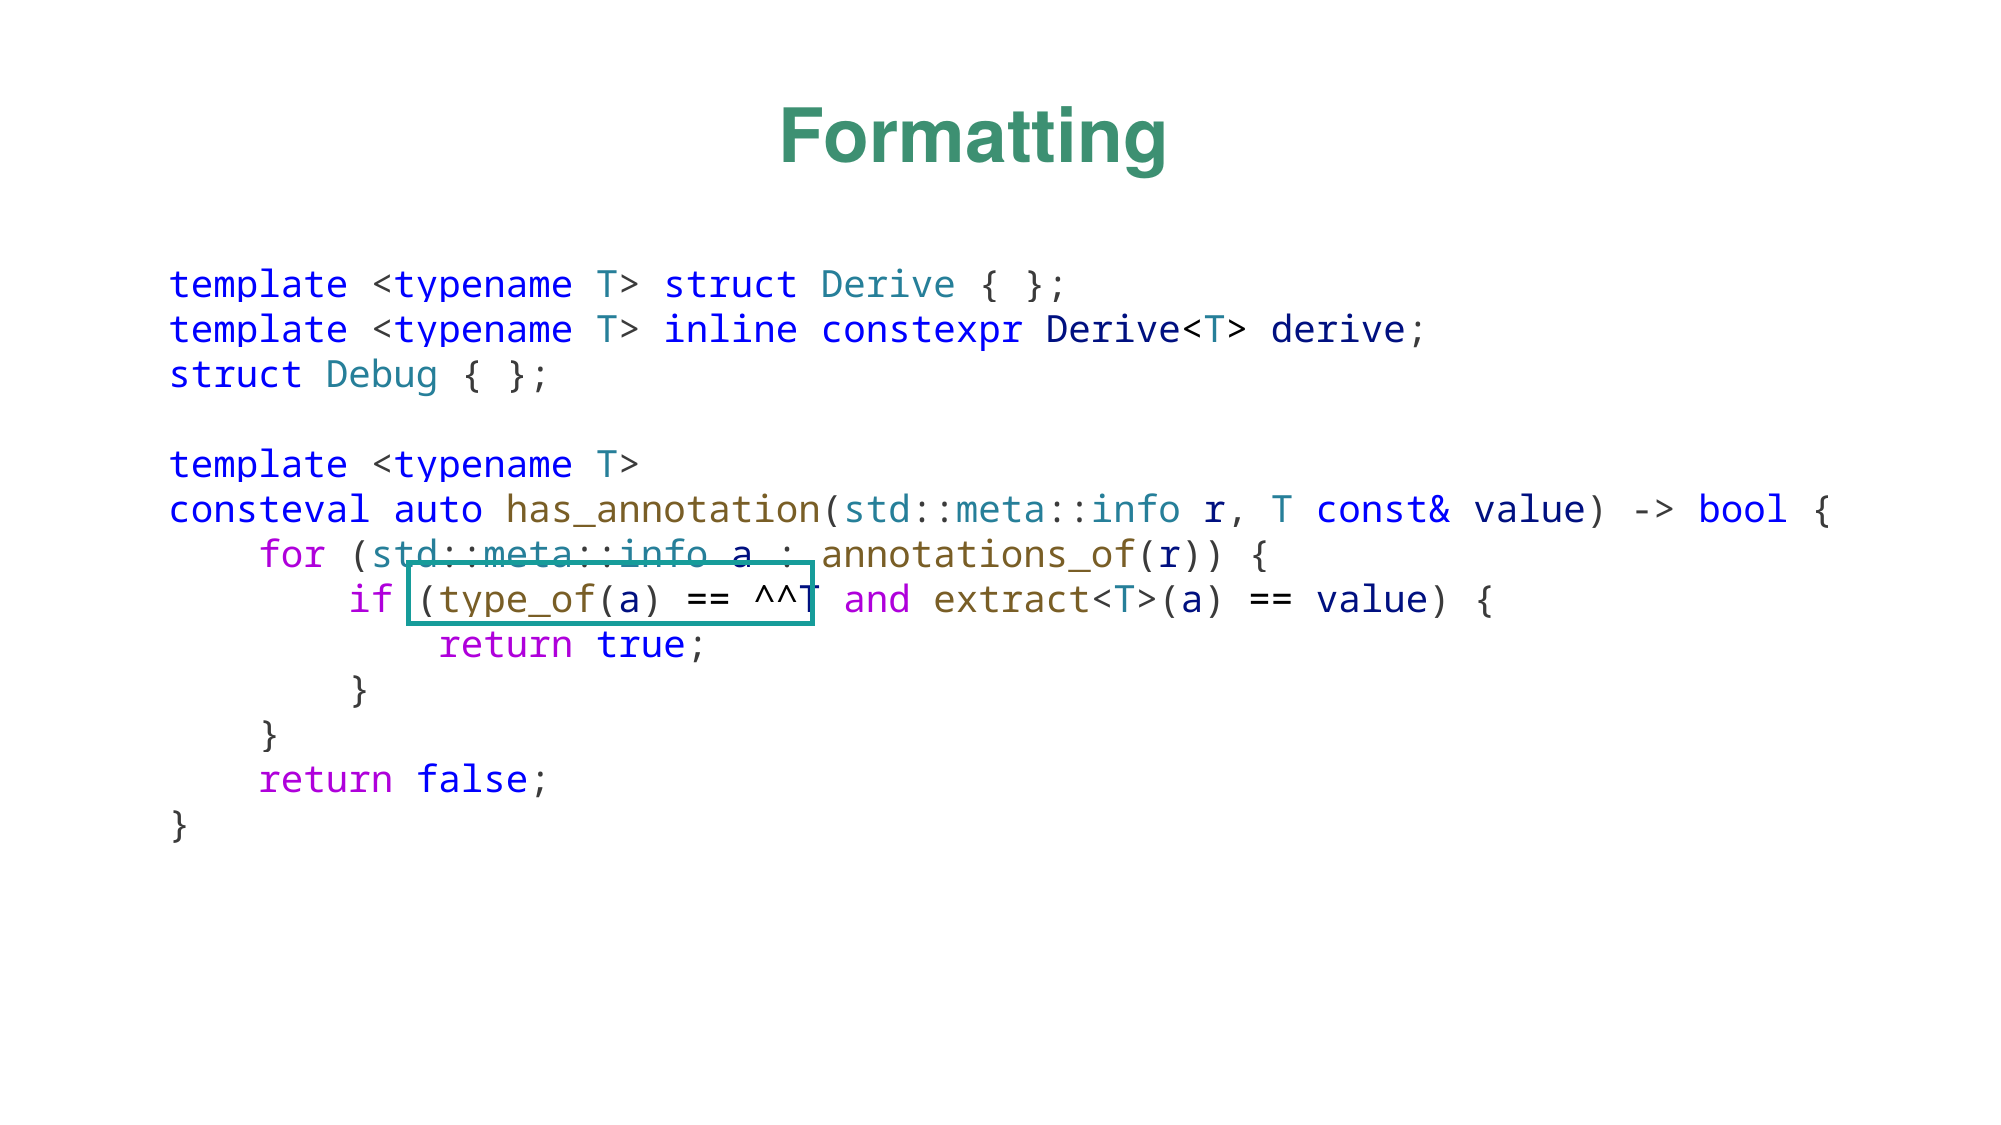

# Formatting
template <typename T> struct Derive { };
template <typename T> inline constexpr Derive<T> derive;
struct Debug { };

template <typename T>
consteval auto has_annotation(std::meta::info r, T const& value) -> bool {
    for (std::meta::info a : annotations_of(r)) {
        if (type_of(a) == ^^T and extract<T>(a) == value) {
            return true;
        }
    }
    return false;
}